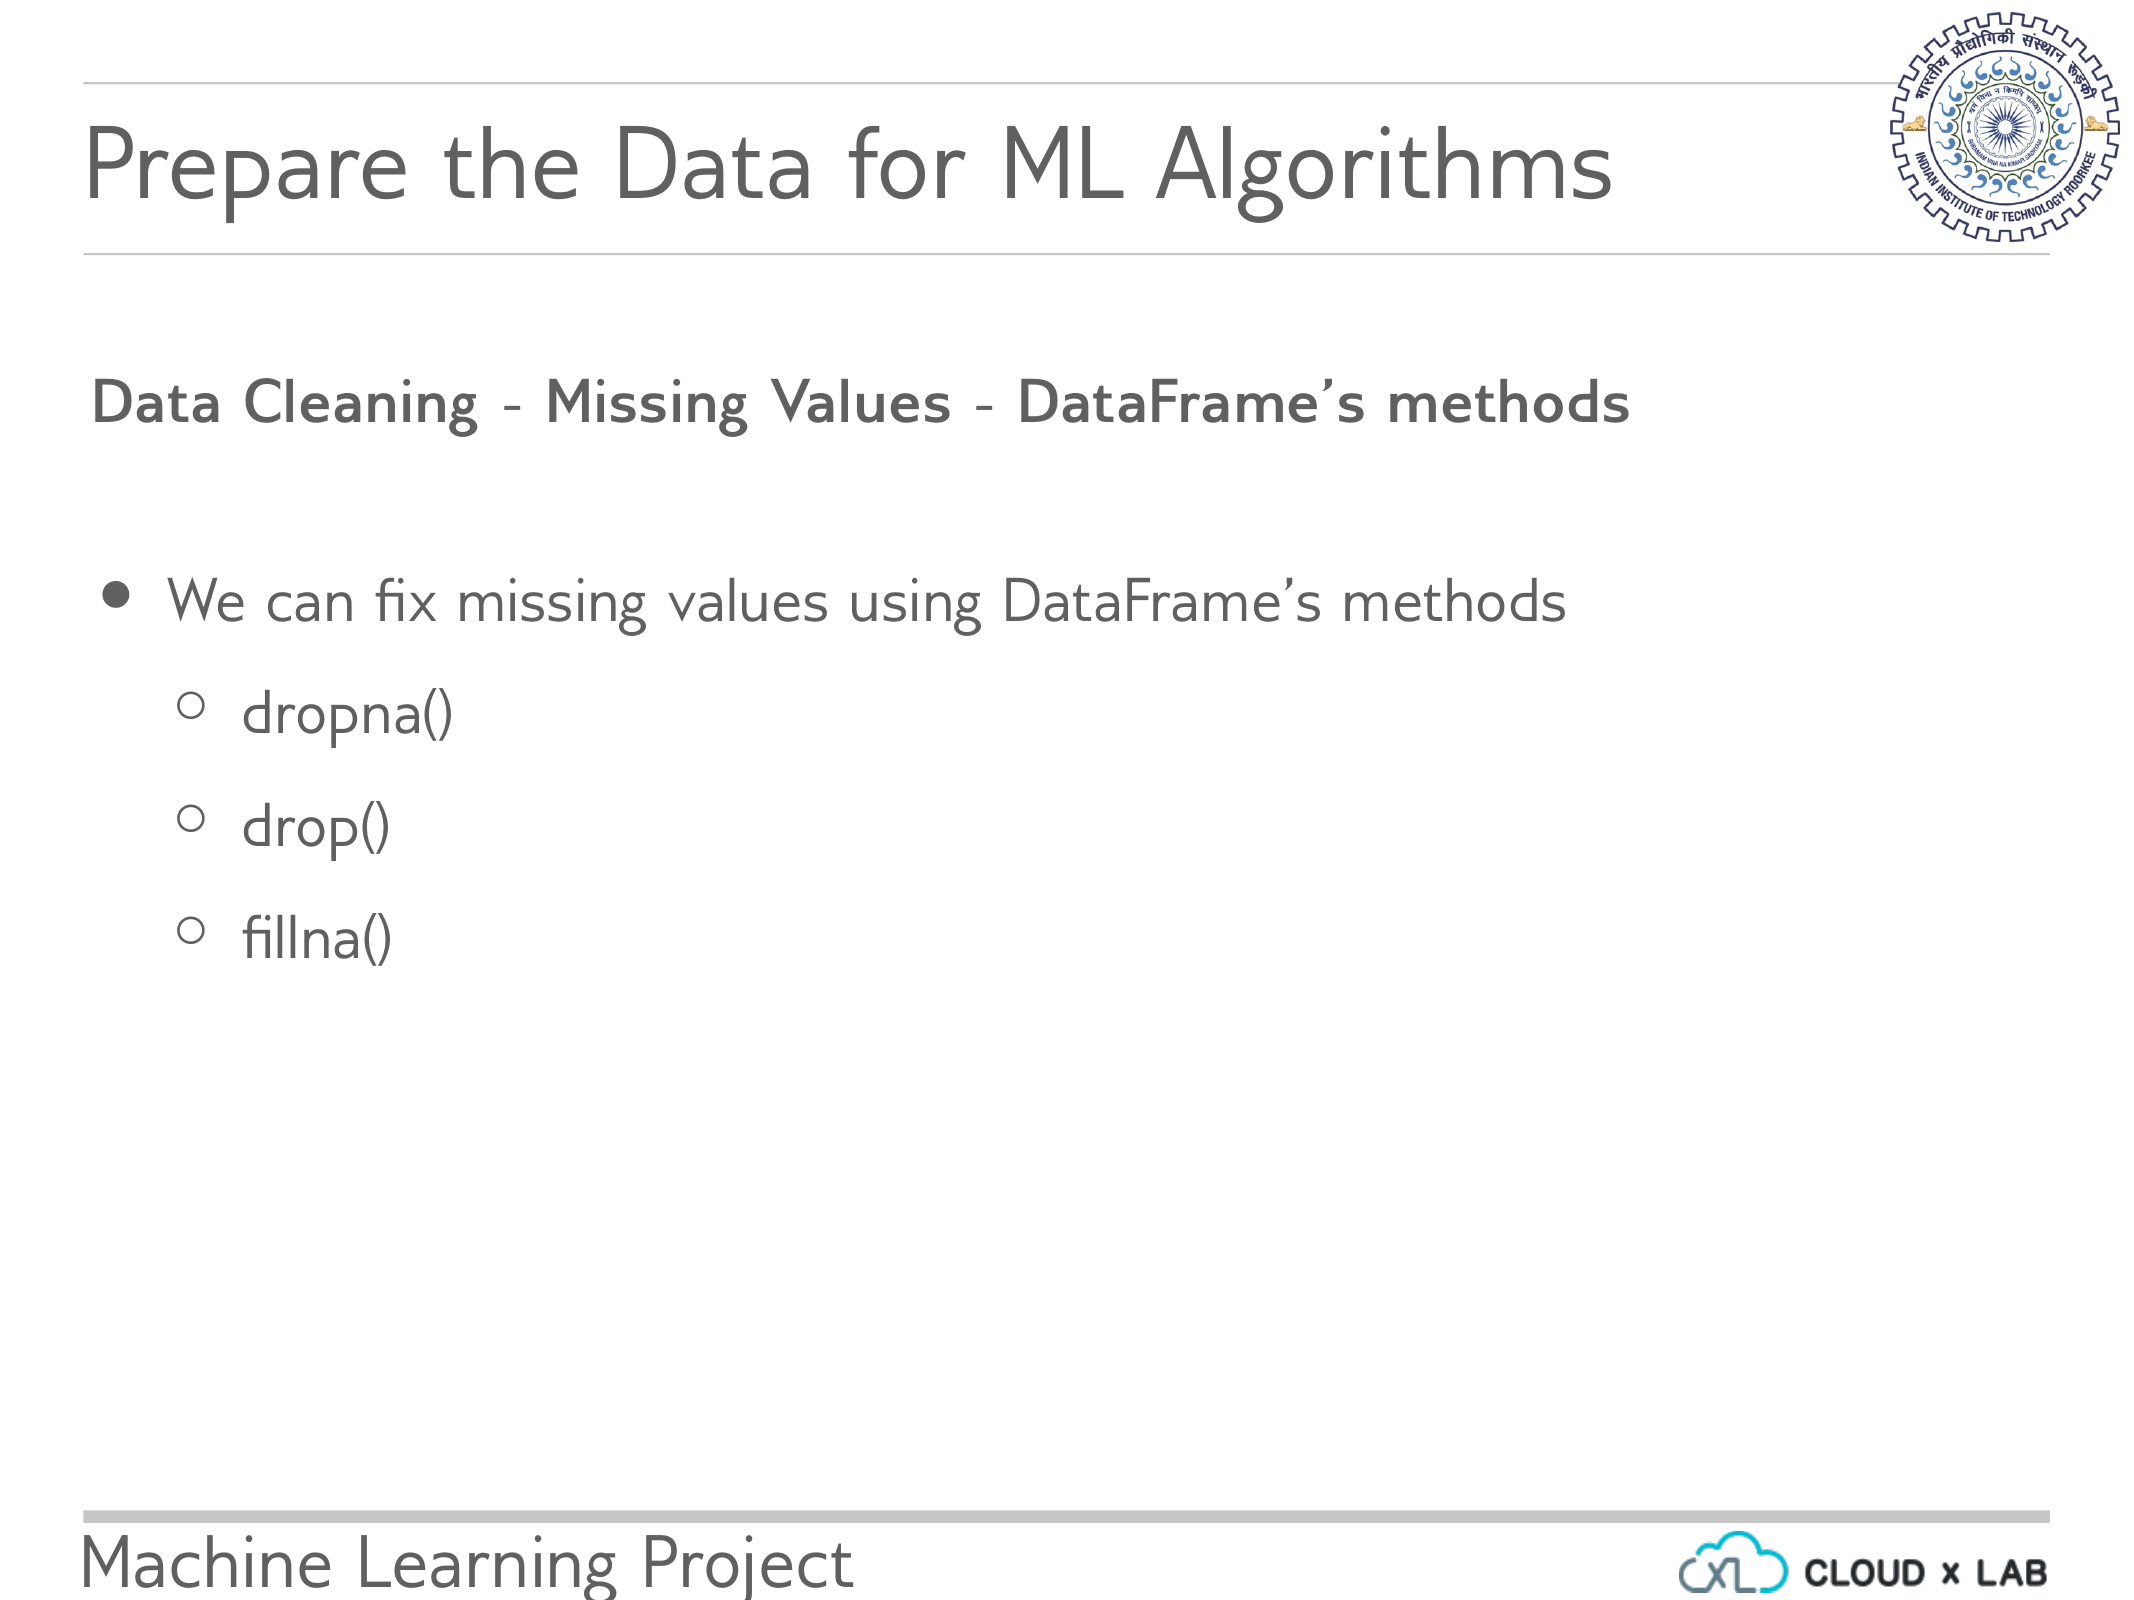

Prepare the Data for ML Algorithms
Data Cleaning - Missing Values - DataFrame’s methods

We can fix missing values using DataFrame’s methods
dropna()
drop()
fillna()